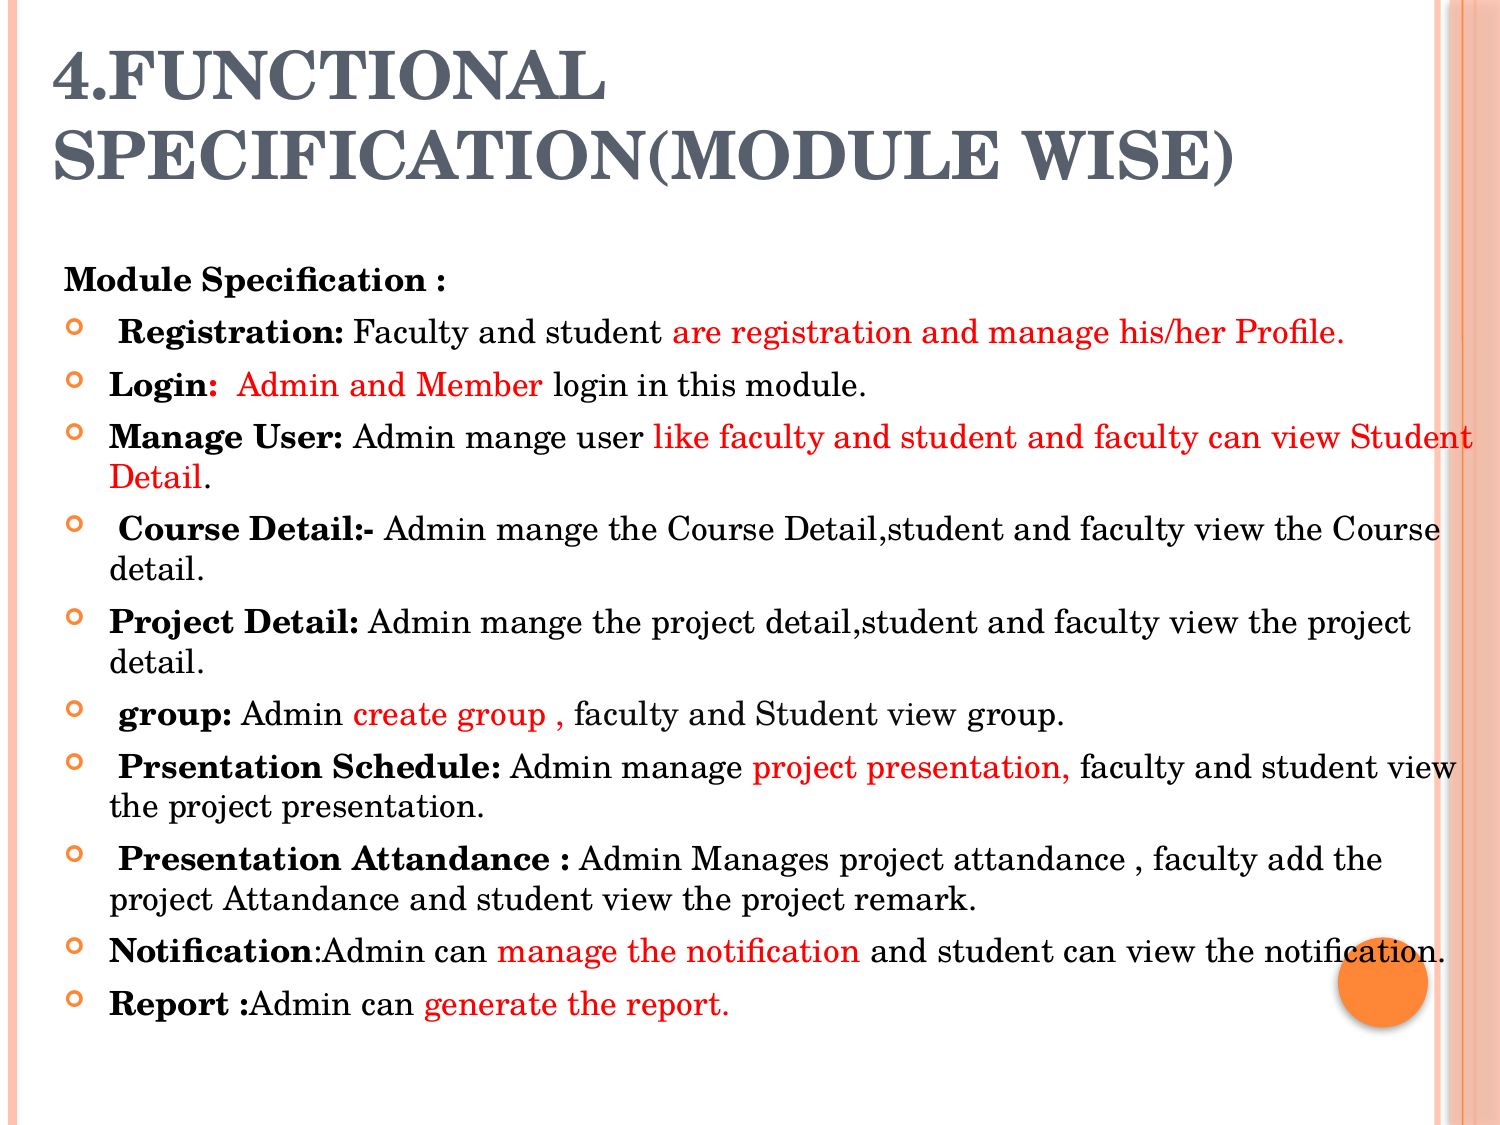

# 4.Functional Specification(Module Wise)
Module Specification :
 Registration: Faculty and student are registration and manage his/her Profile.
Login:  Admin and Member login in this module.
Manage User: Admin mange user like faculty and student and faculty can view Student Detail.
 Course Detail:- Admin mange the Course Detail,student and faculty view the Course detail.
Project Detail: Admin mange the project detail,student and faculty view the project detail.
 group: Admin create group , faculty and Student view group.
 Prsentation Schedule: Admin manage project presentation, faculty and student view the project presentation.
 Presentation Attandance : Admin Manages project attandance , faculty add the project Attandance and student view the project remark.
Notification:Admin can manage the notification and student can view the notification.
Report :Admin can generate the report.